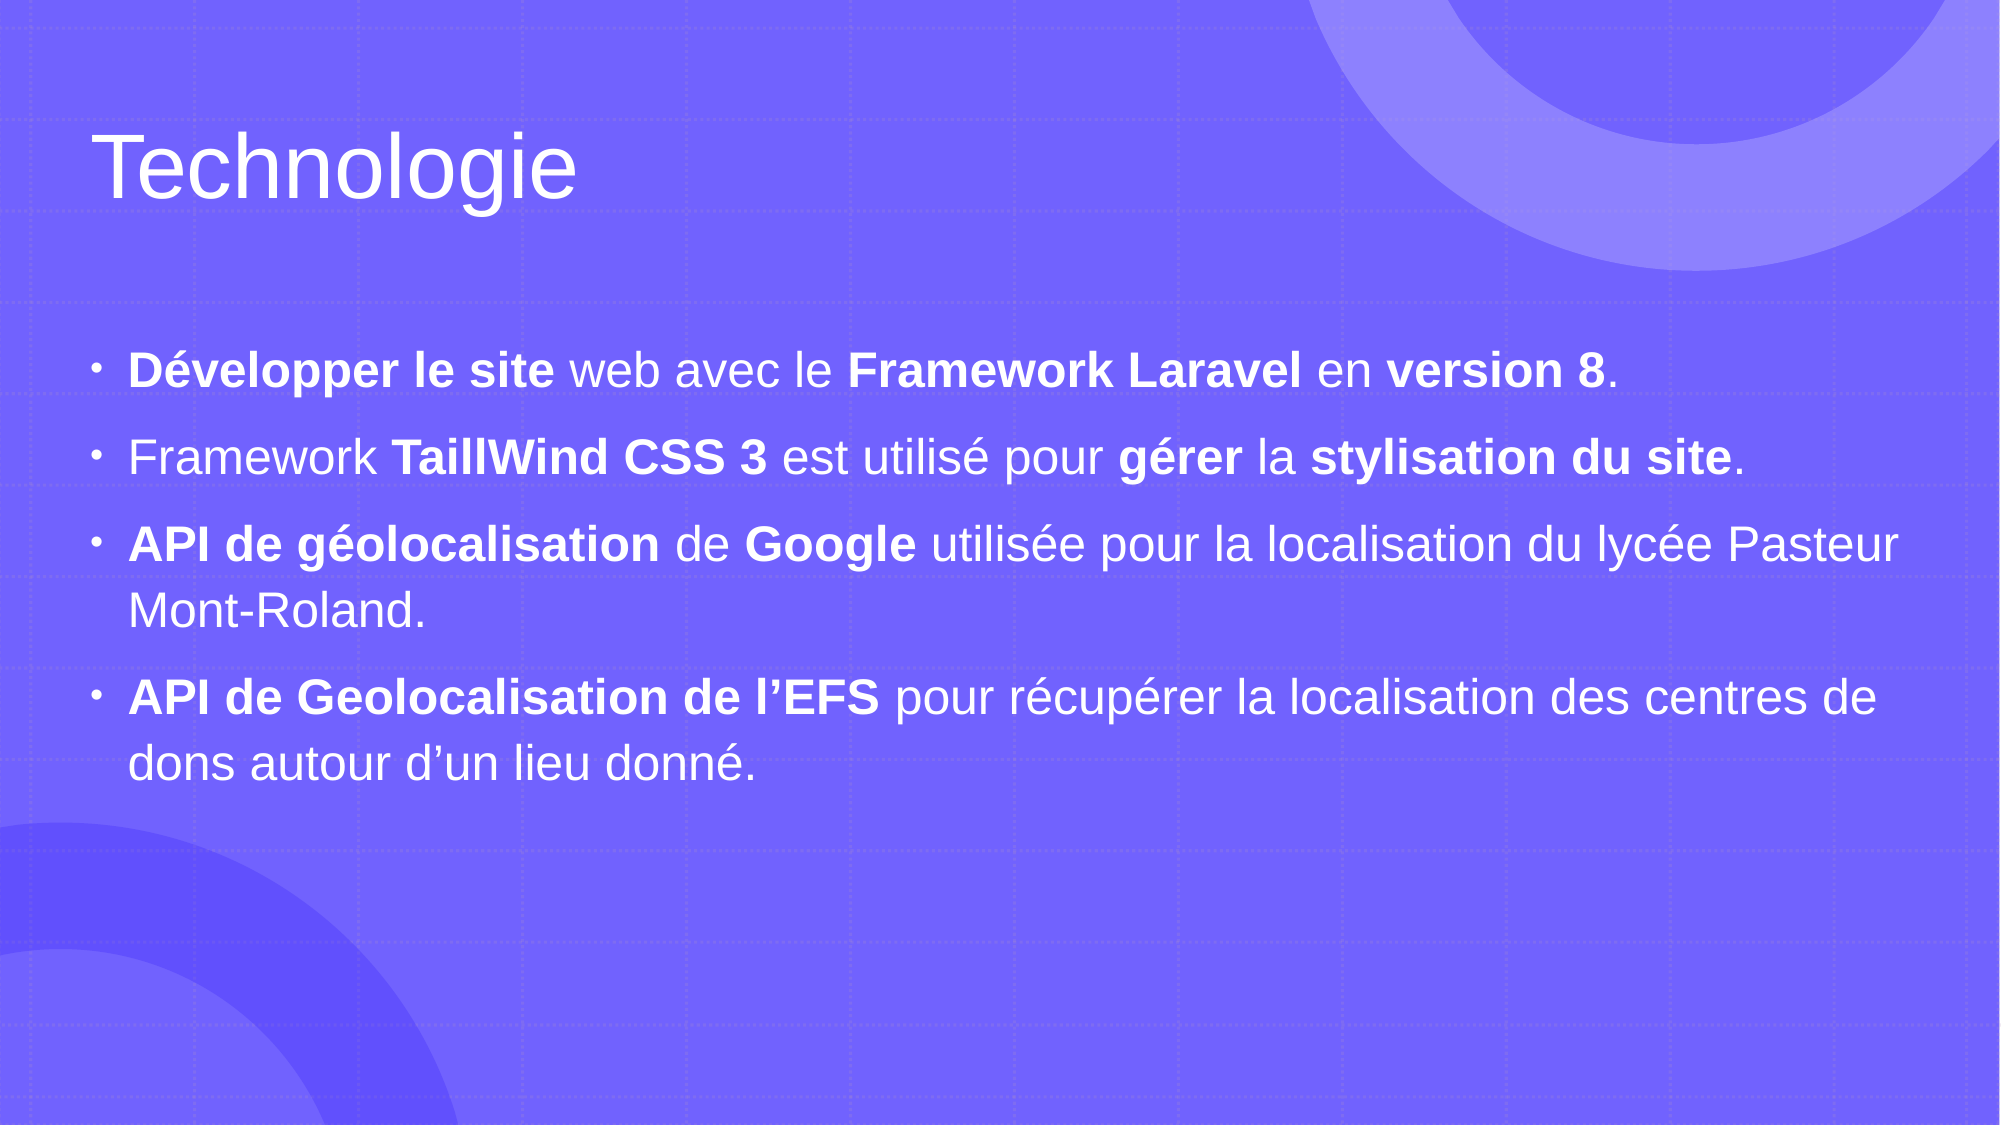

# Technologie
Développer le site web avec le Framework Laravel en version 8.
Framework TaillWind CSS 3 est utilisé pour gérer la stylisation du site.
API de géolocalisation de Google utilisée pour la localisation du lycée Pasteur Mont-Roland.
API de Geolocalisation de l’EFS pour récupérer la localisation des centres de dons autour d’un lieu donné.